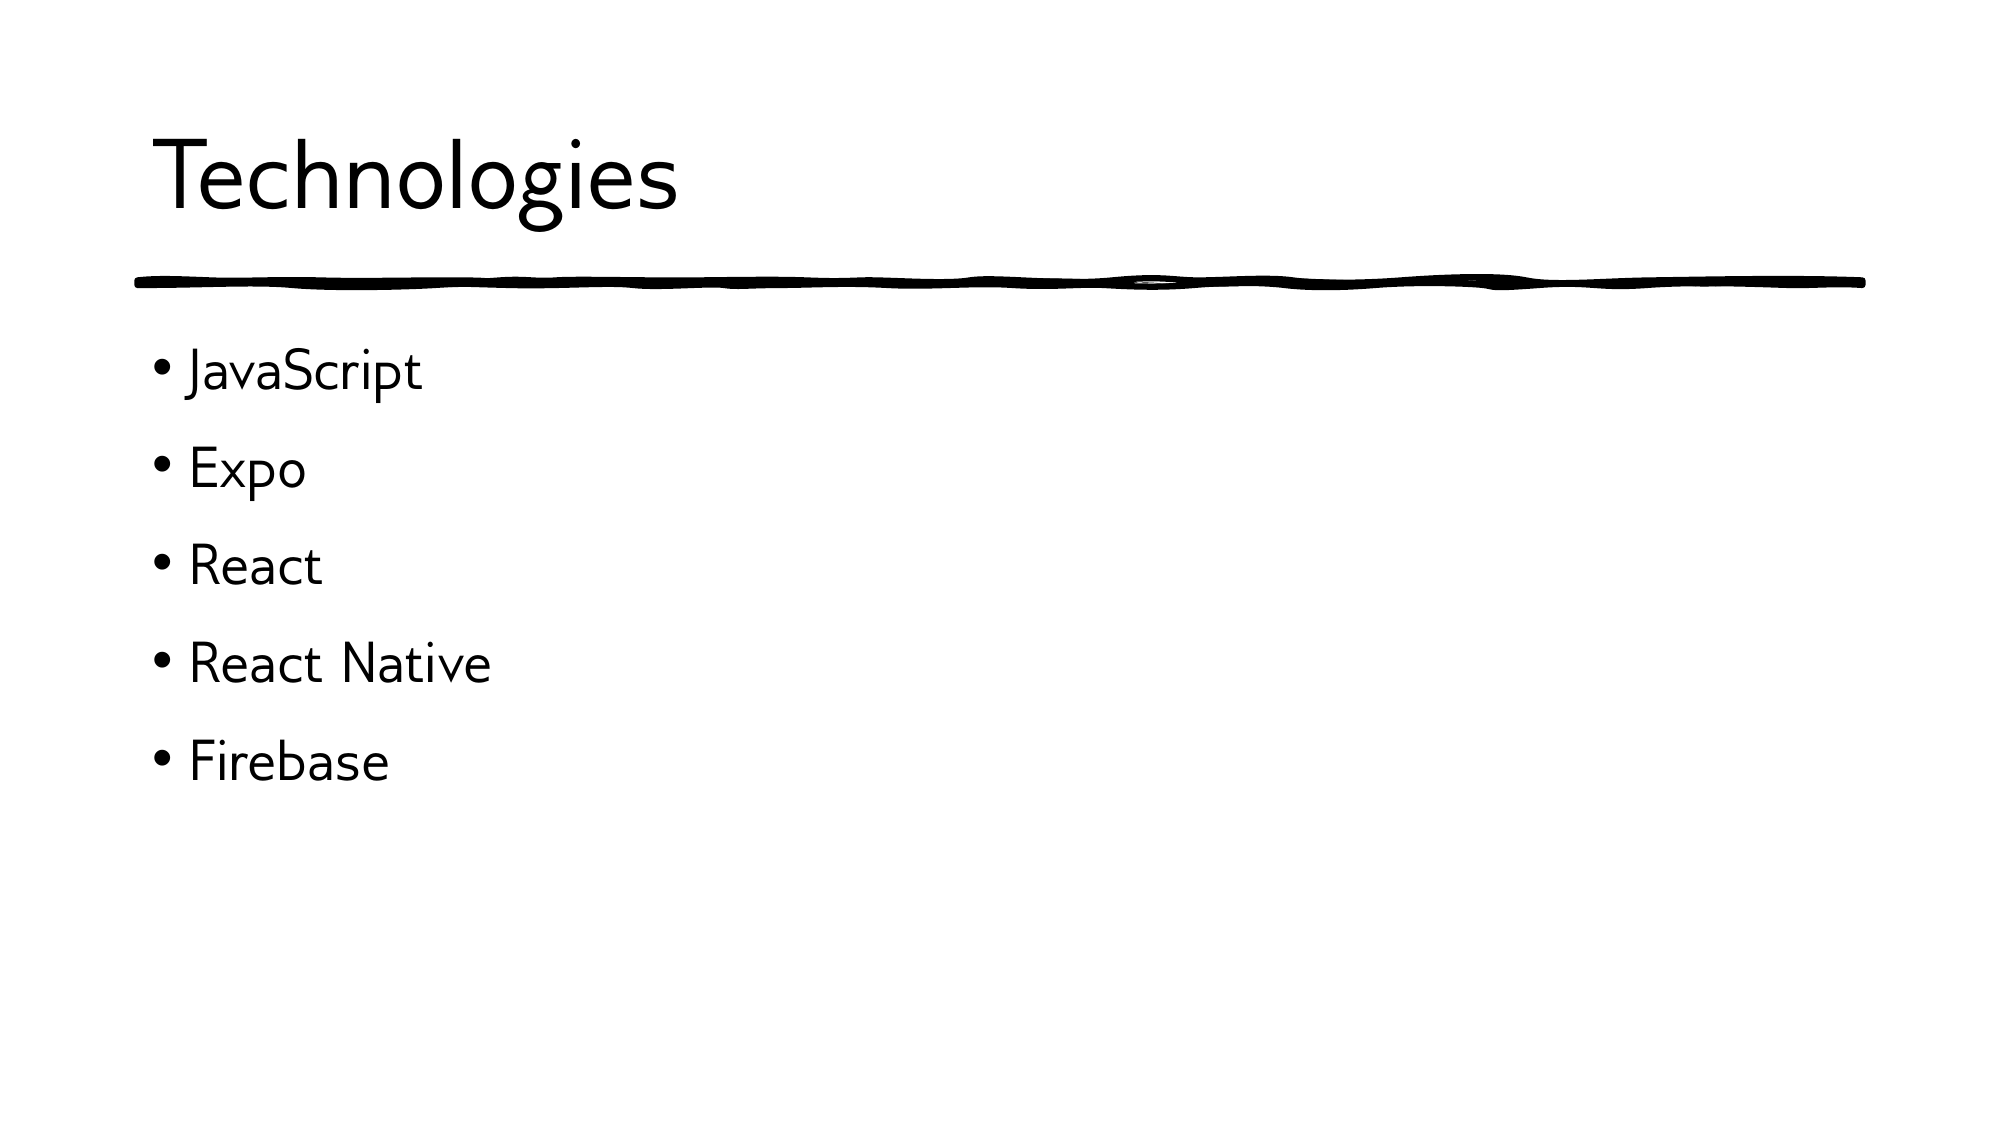

# Technologies
JavaScript
Expo
React
React Native
Firebase